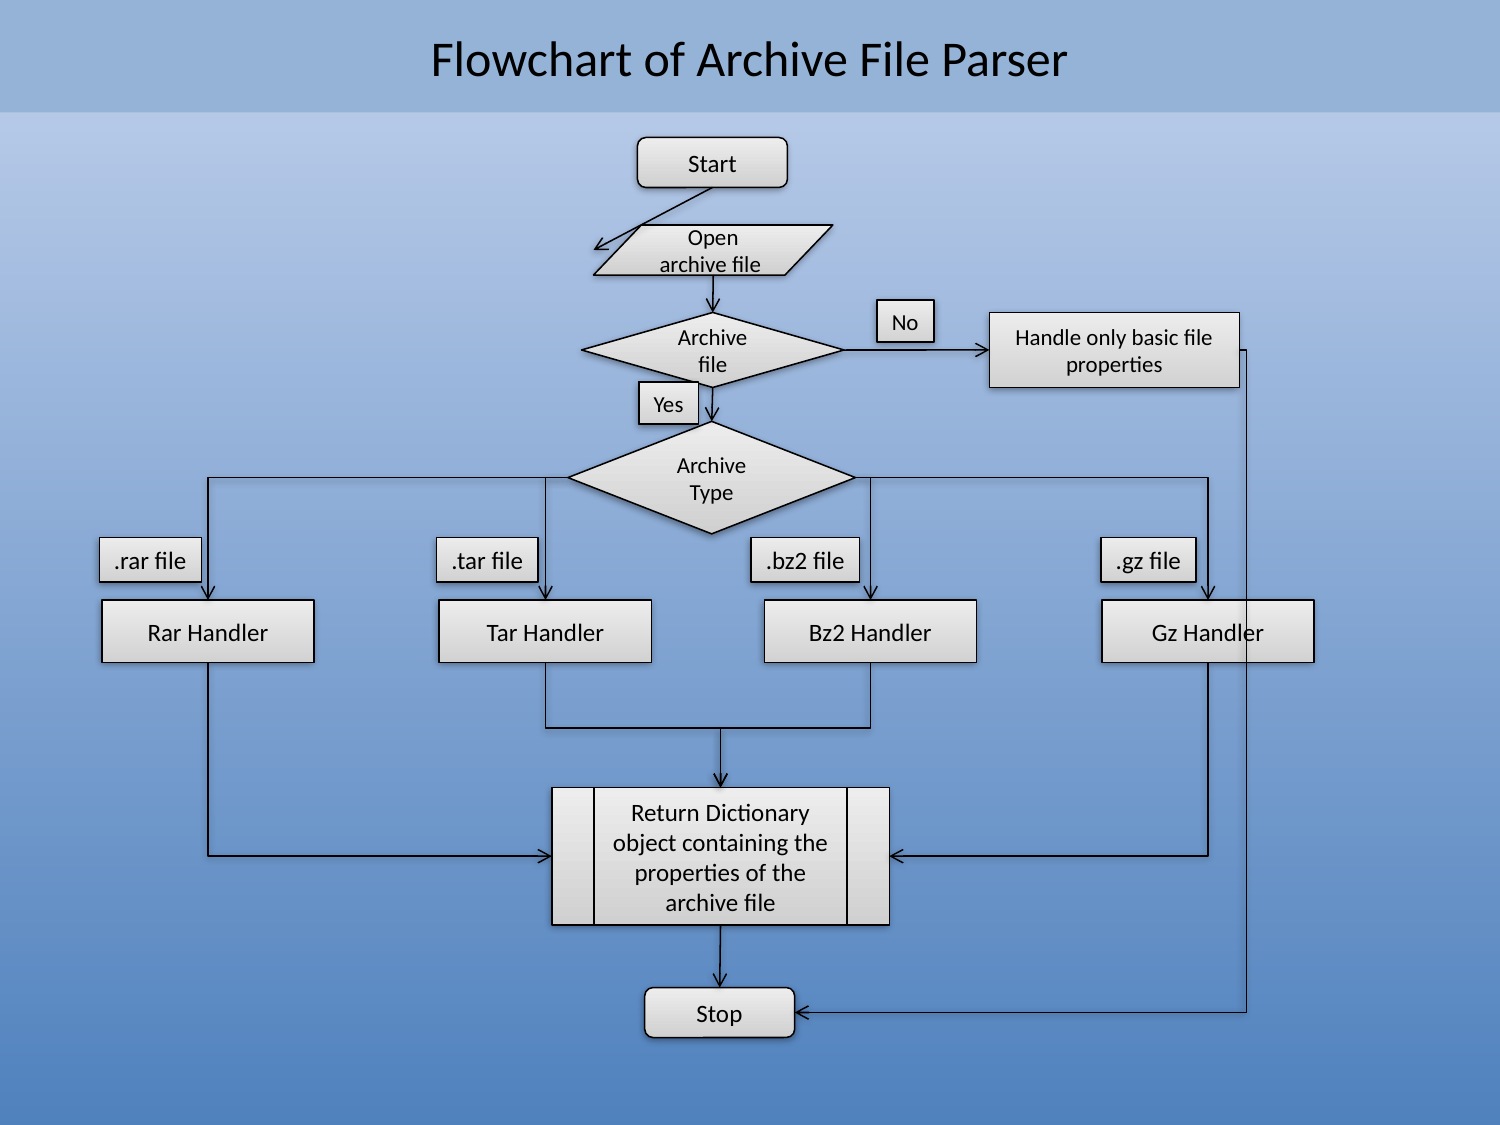

# Flowchart of Archive File Parser
Start
Open archive file
No
Archive file
Handle only basic file properties
Yes
Archive Type
.rar file
.tar file
.bz2 file
.gz file
Rar Handler
Tar Handler
Bz2 Handler
Gz Handler
Return Dictionary object containing the properties of the archive file
Stop